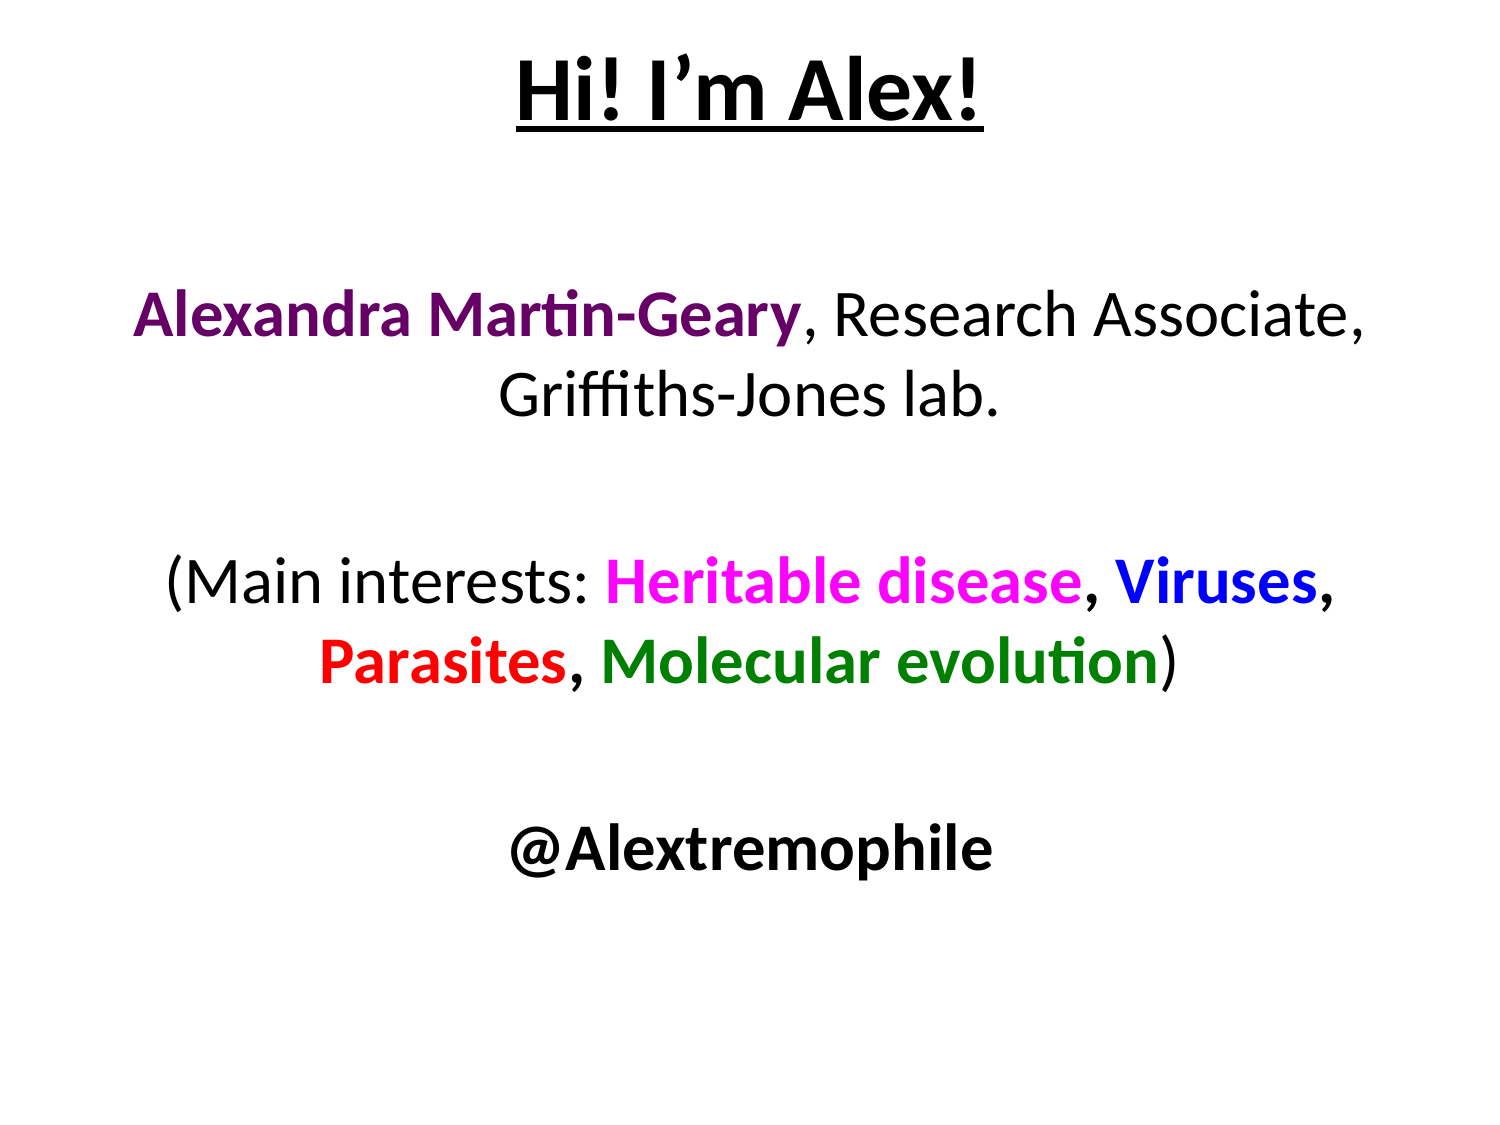

# Hi! I’m Alex!
Alexandra Martin-Geary, Research Associate, Griffiths-Jones lab.

(Main interests: Heritable disease, Viruses, Parasites, Molecular evolution)

@Alextremophile